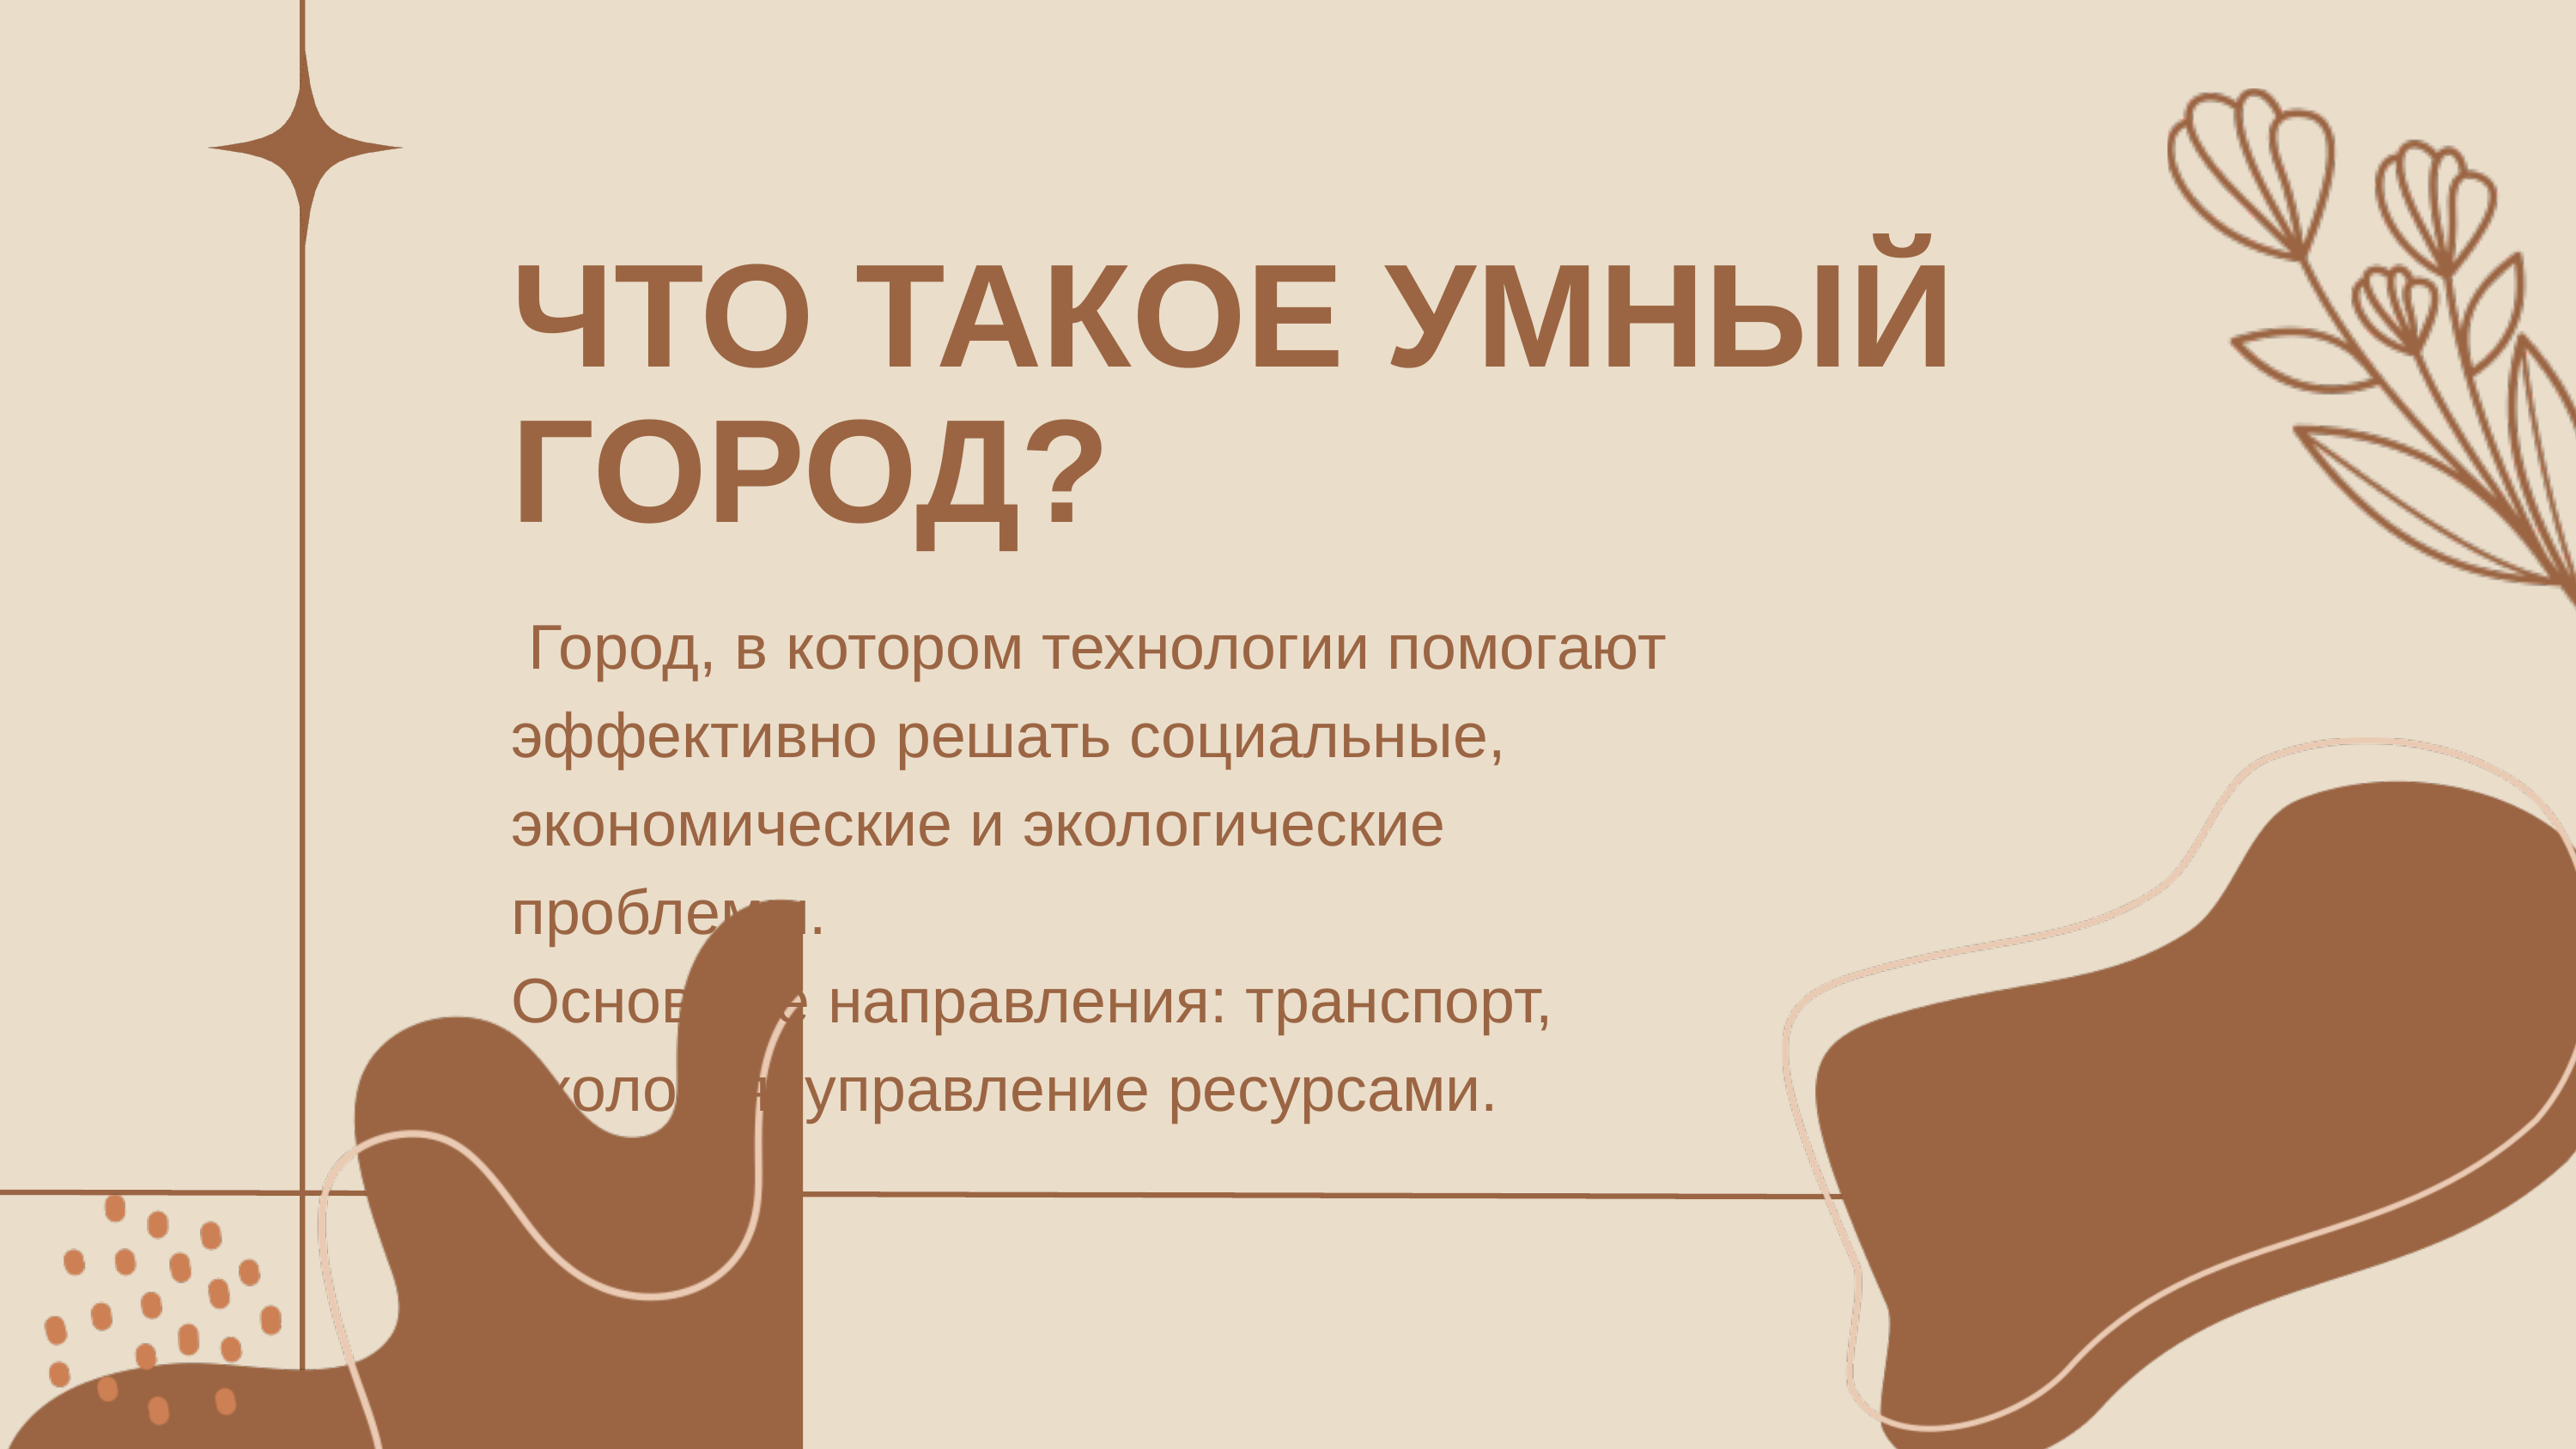

ЧТО ТАКОЕ УМНЫЙ ГОРОД?

 Город, в котором технологии помогают эффективно решать социальные, экономические и экологические проблемы.
Основные направления: транспорт, экология, управление ресурсами.